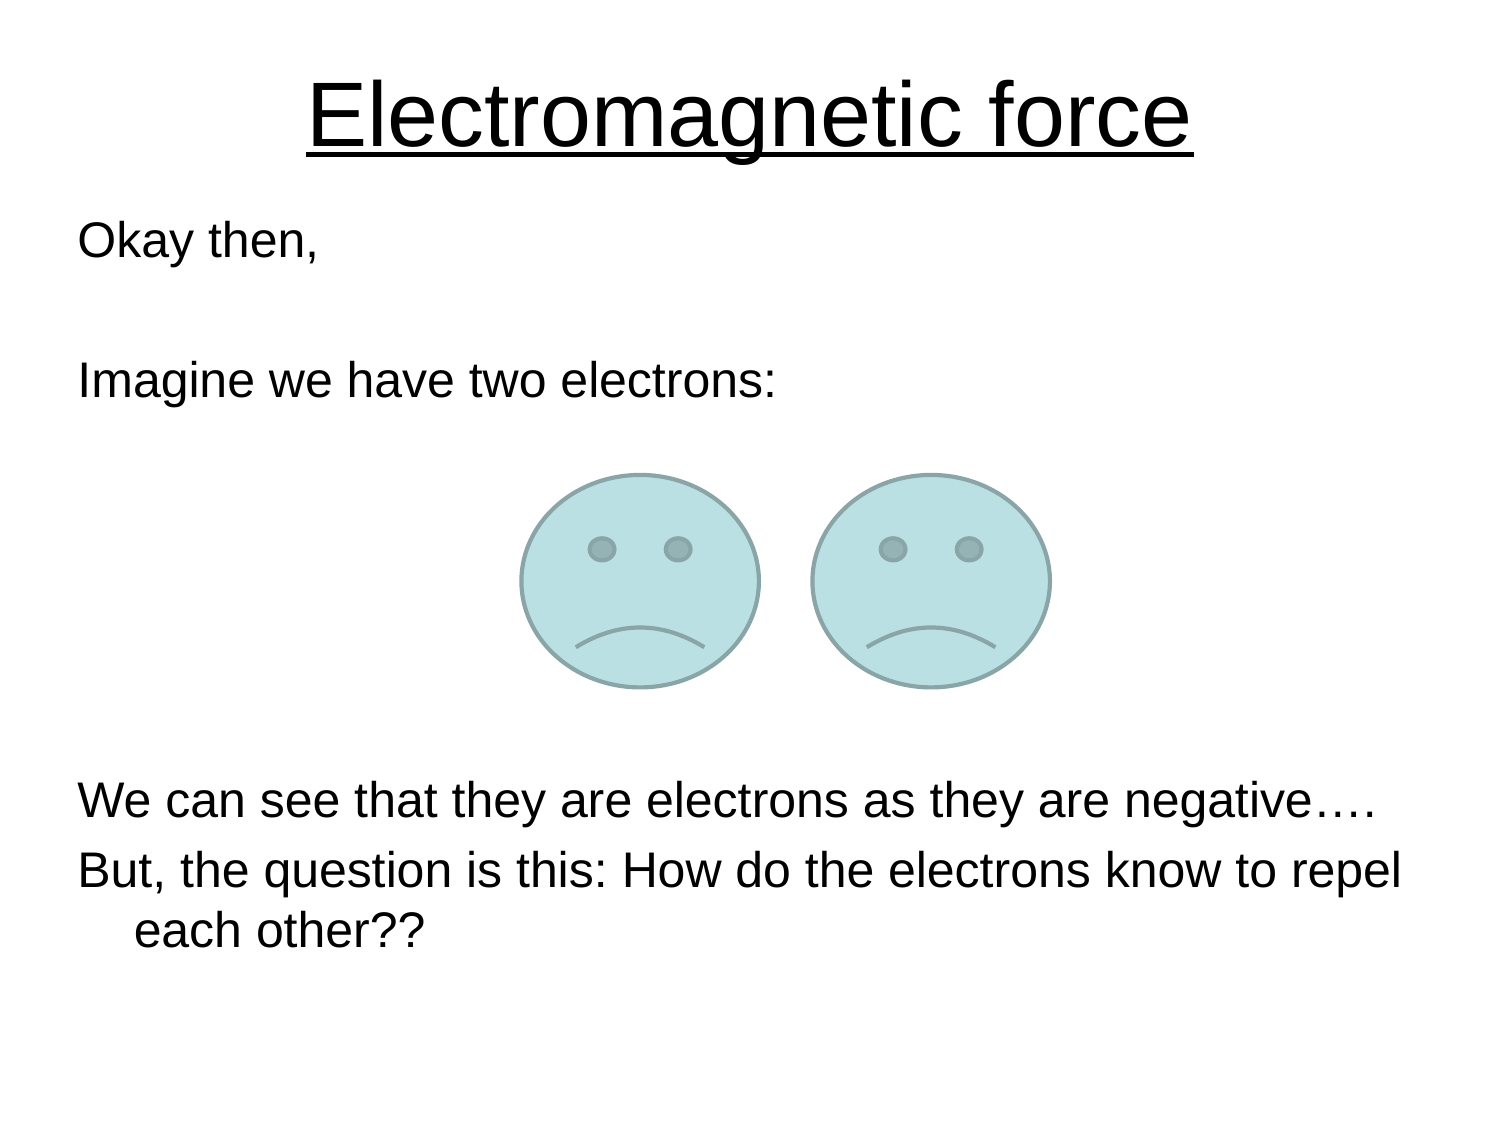

# Electromagnetic force
Okay then,

Imagine we have two electrons:

We can see that they are electrons as they are negative….
But, the question is this: How do the electrons know to repel each other??